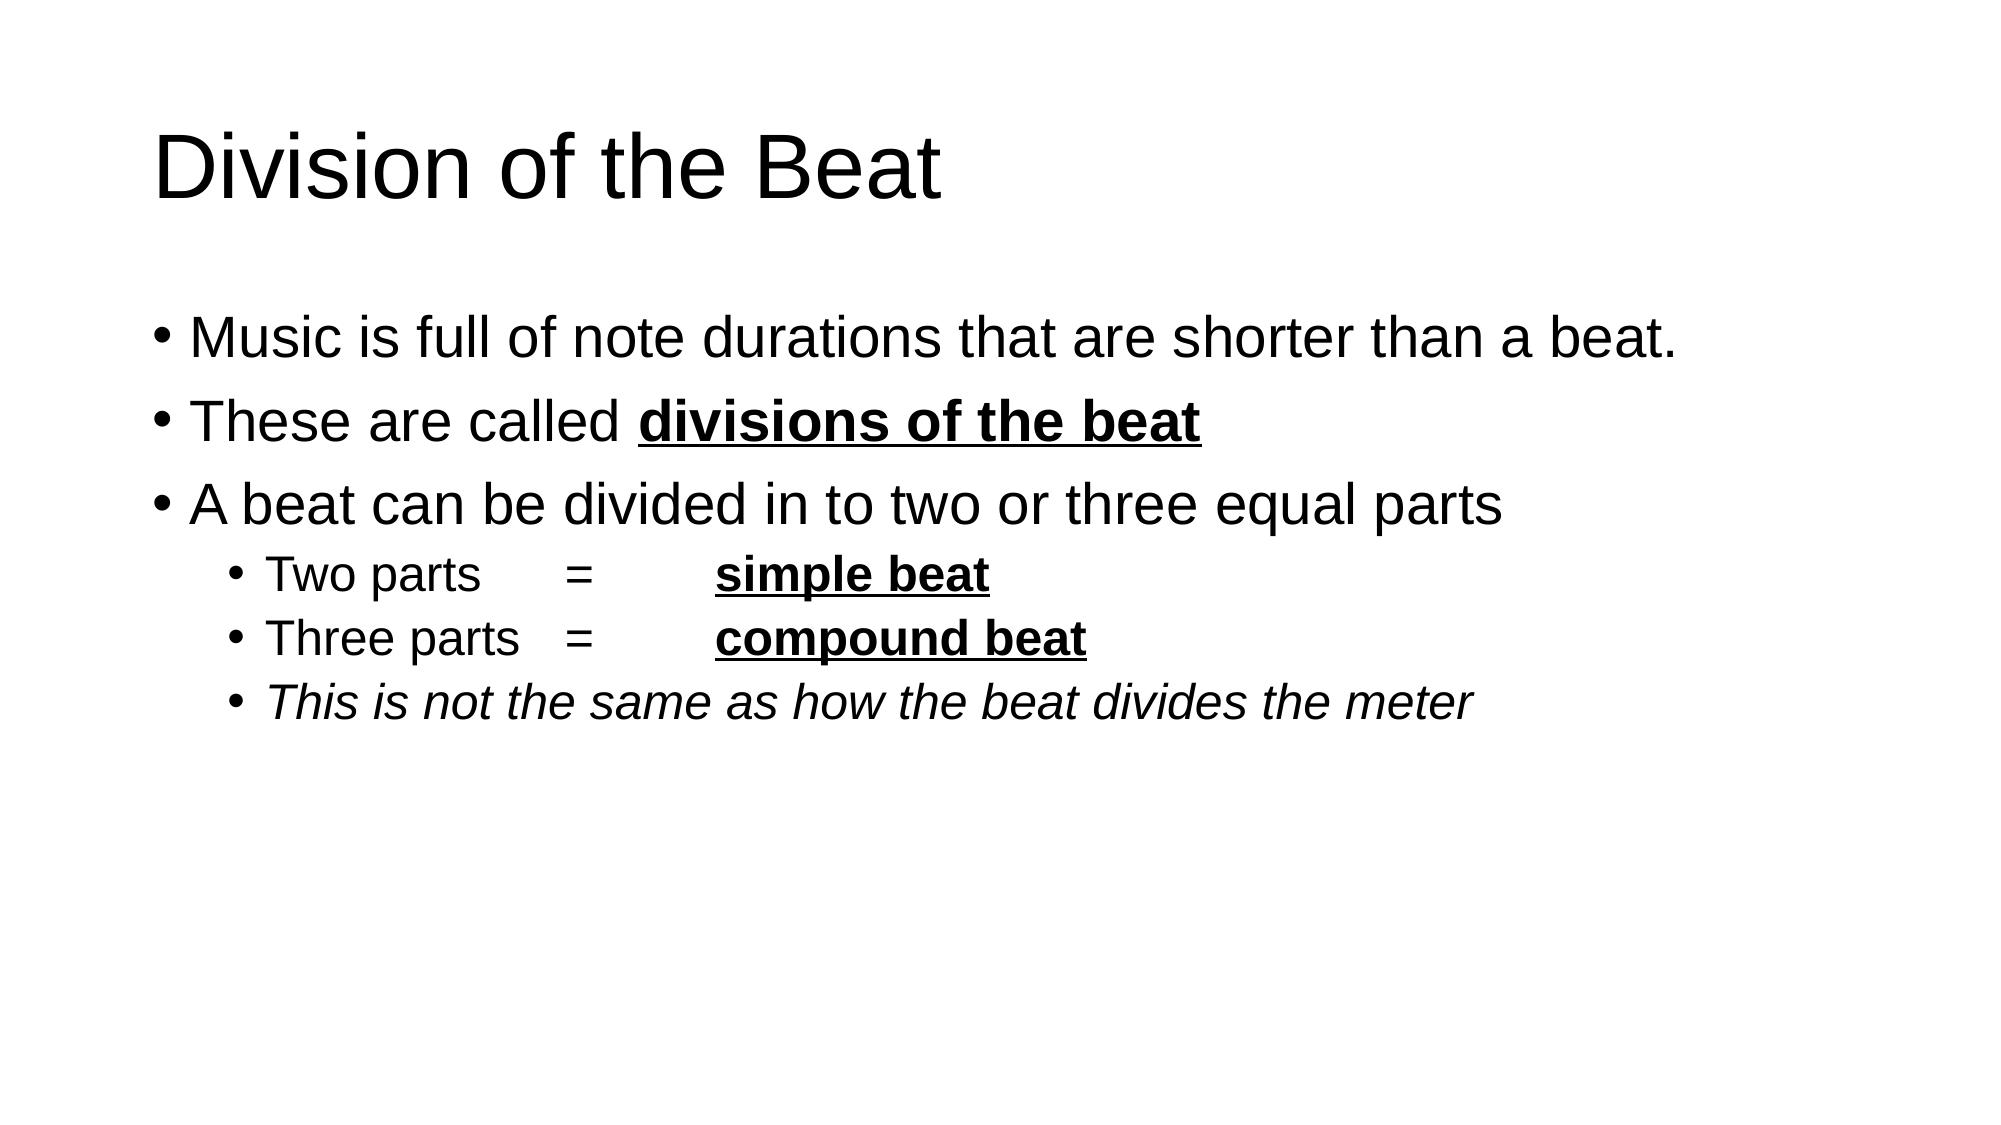

# Division of the Beat
Music is full of note durations that are shorter than a beat.
These are called divisions of the beat
A beat can be divided in to two or three equal parts
Two parts	=	simple beat
Three parts	=	compound beat
This is not the same as how the beat divides the meter